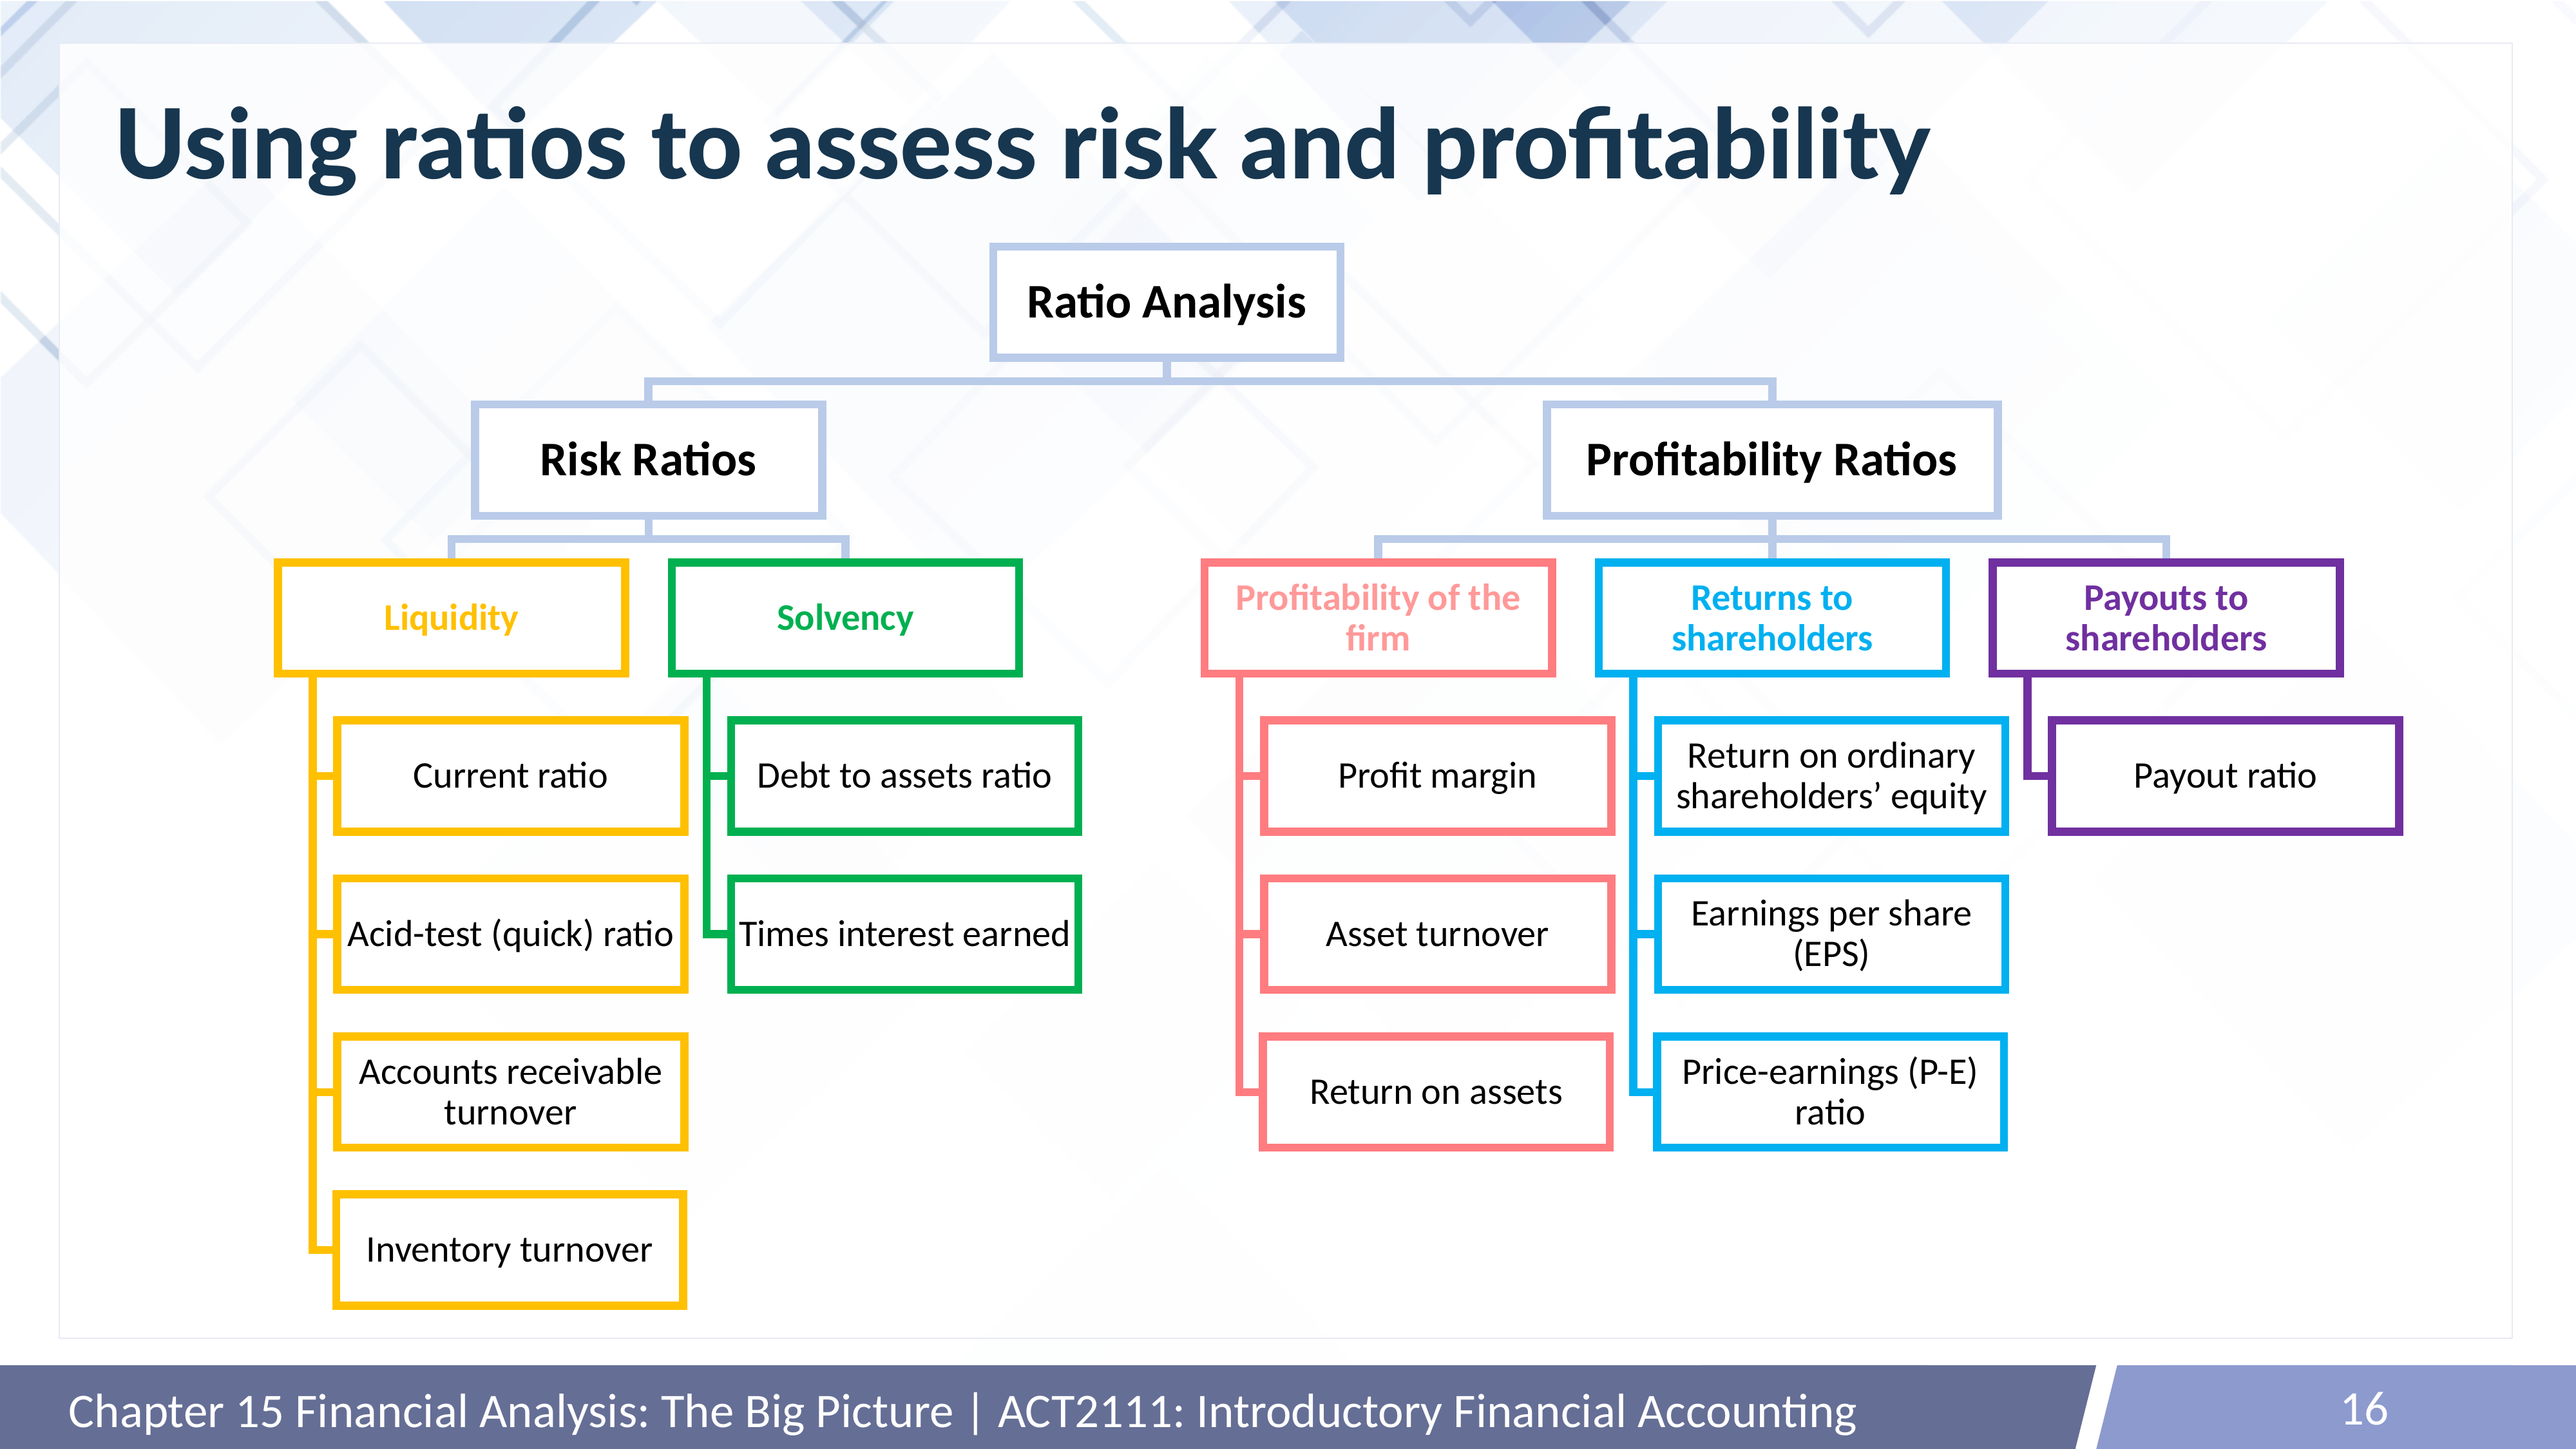

# Using ratios to assess risk and profitability
Ratio Analysis
Risk Ratios
Liquidity
Current ratio
Acid-test (quick) ratio
Accounts receivable turnover
Inventory turnover
Solvency
Debt to assets ratio
Times interest earned
Profitability Ratios
Profitability of the firm
Profit margin
Asset turnover
Return on assets
Returns to shareholders
Return on ordinary shareholders’ equity
Earnings per share (EPS)
Price-earnings (P-E) ratio
Payouts to shareholders
Payout ratio
16
Chapter 15 Financial Analysis: The Big Picture | ACT2111: Introductory Financial Accounting